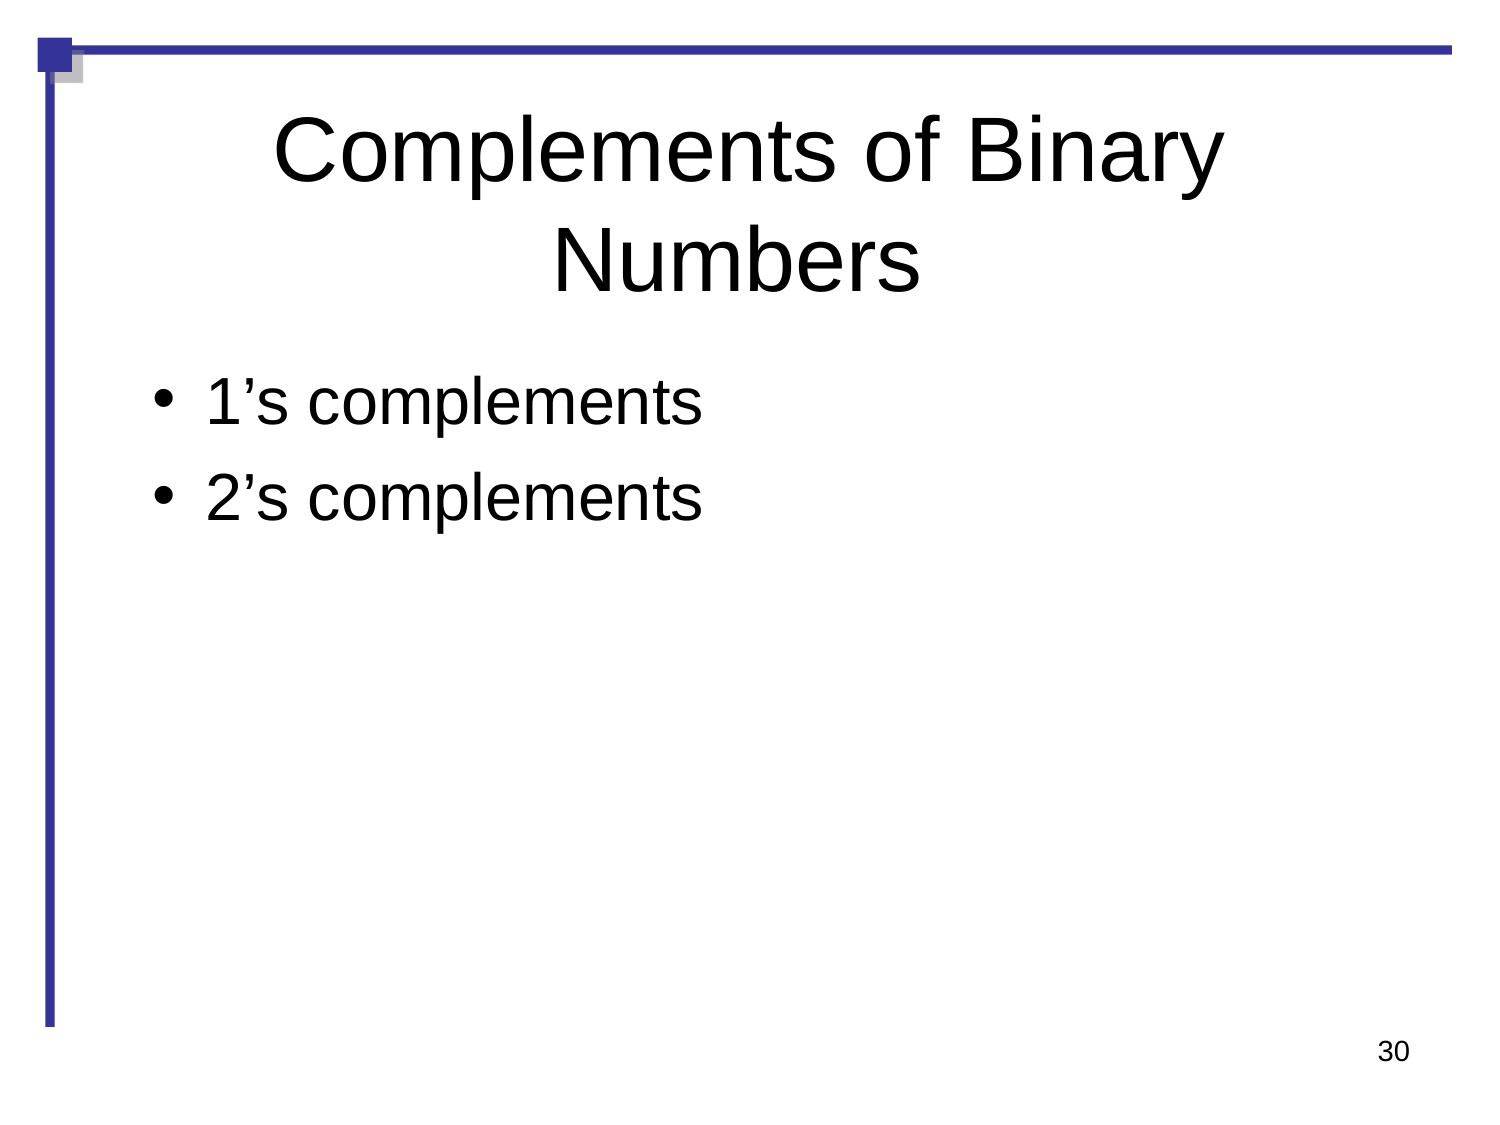

Complements of Binary Numbers
1’s complements
2’s complements
30